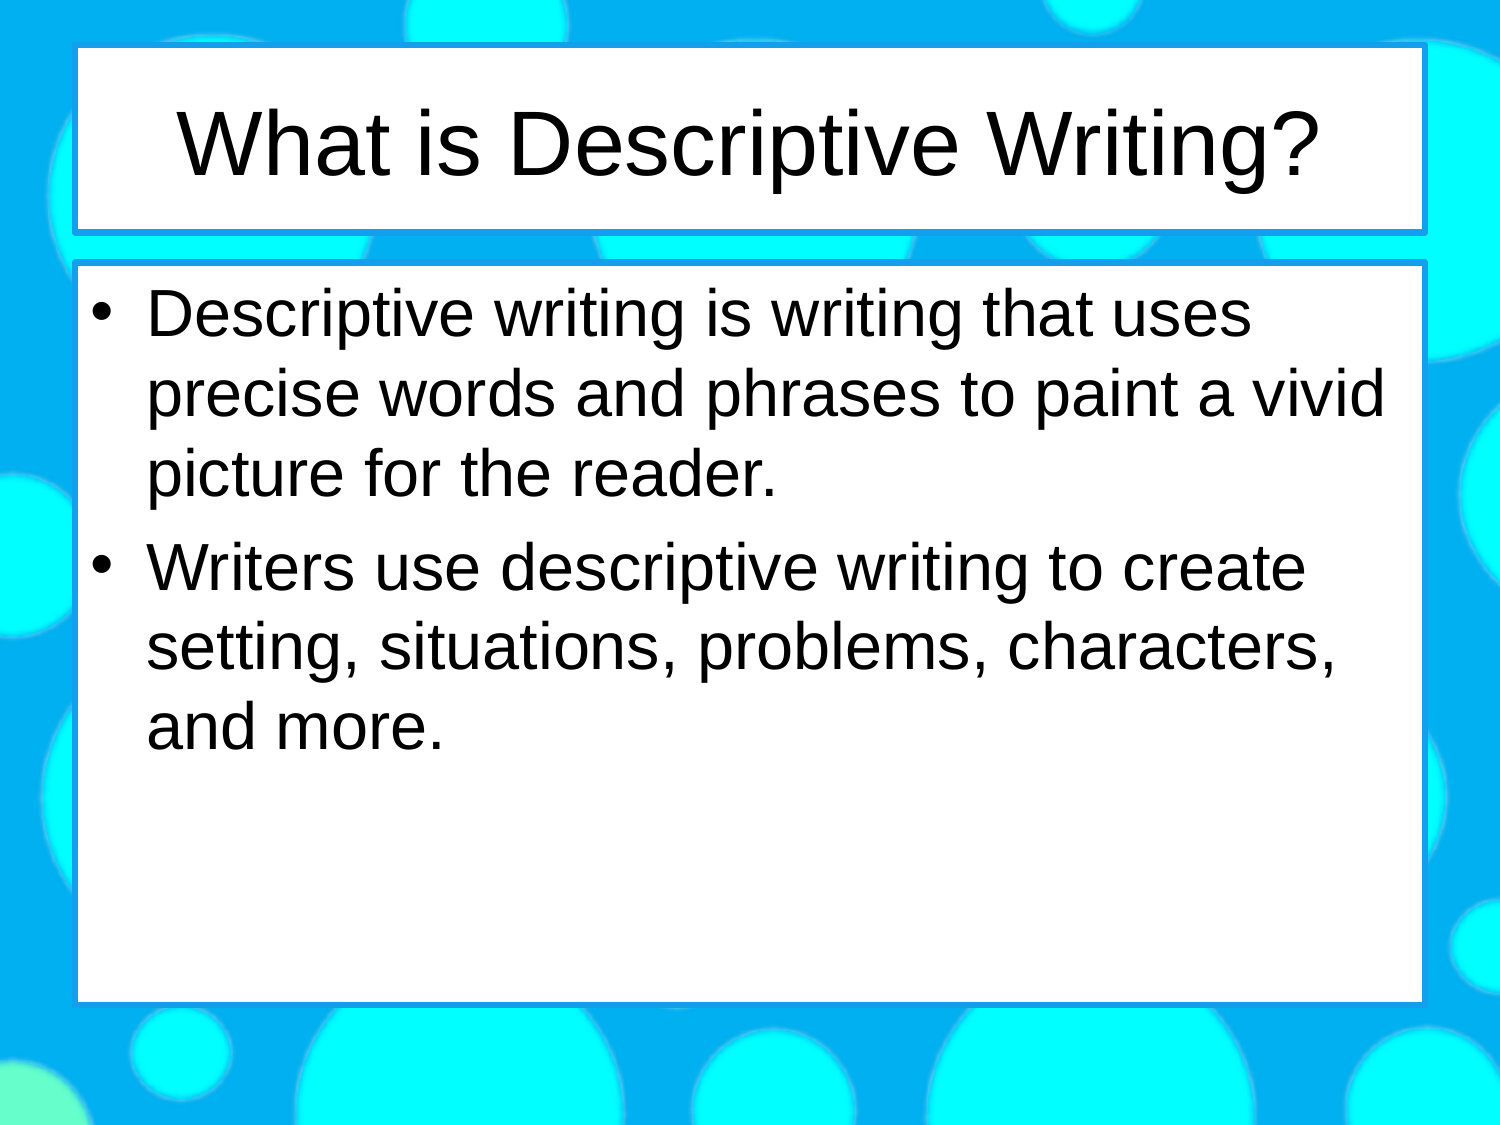

# What is Descriptive Writing?
Descriptive writing is writing that uses precise words and phrases to paint a vivid picture for the reader.
Writers use descriptive writing to create setting, situations, problems, characters, and more.